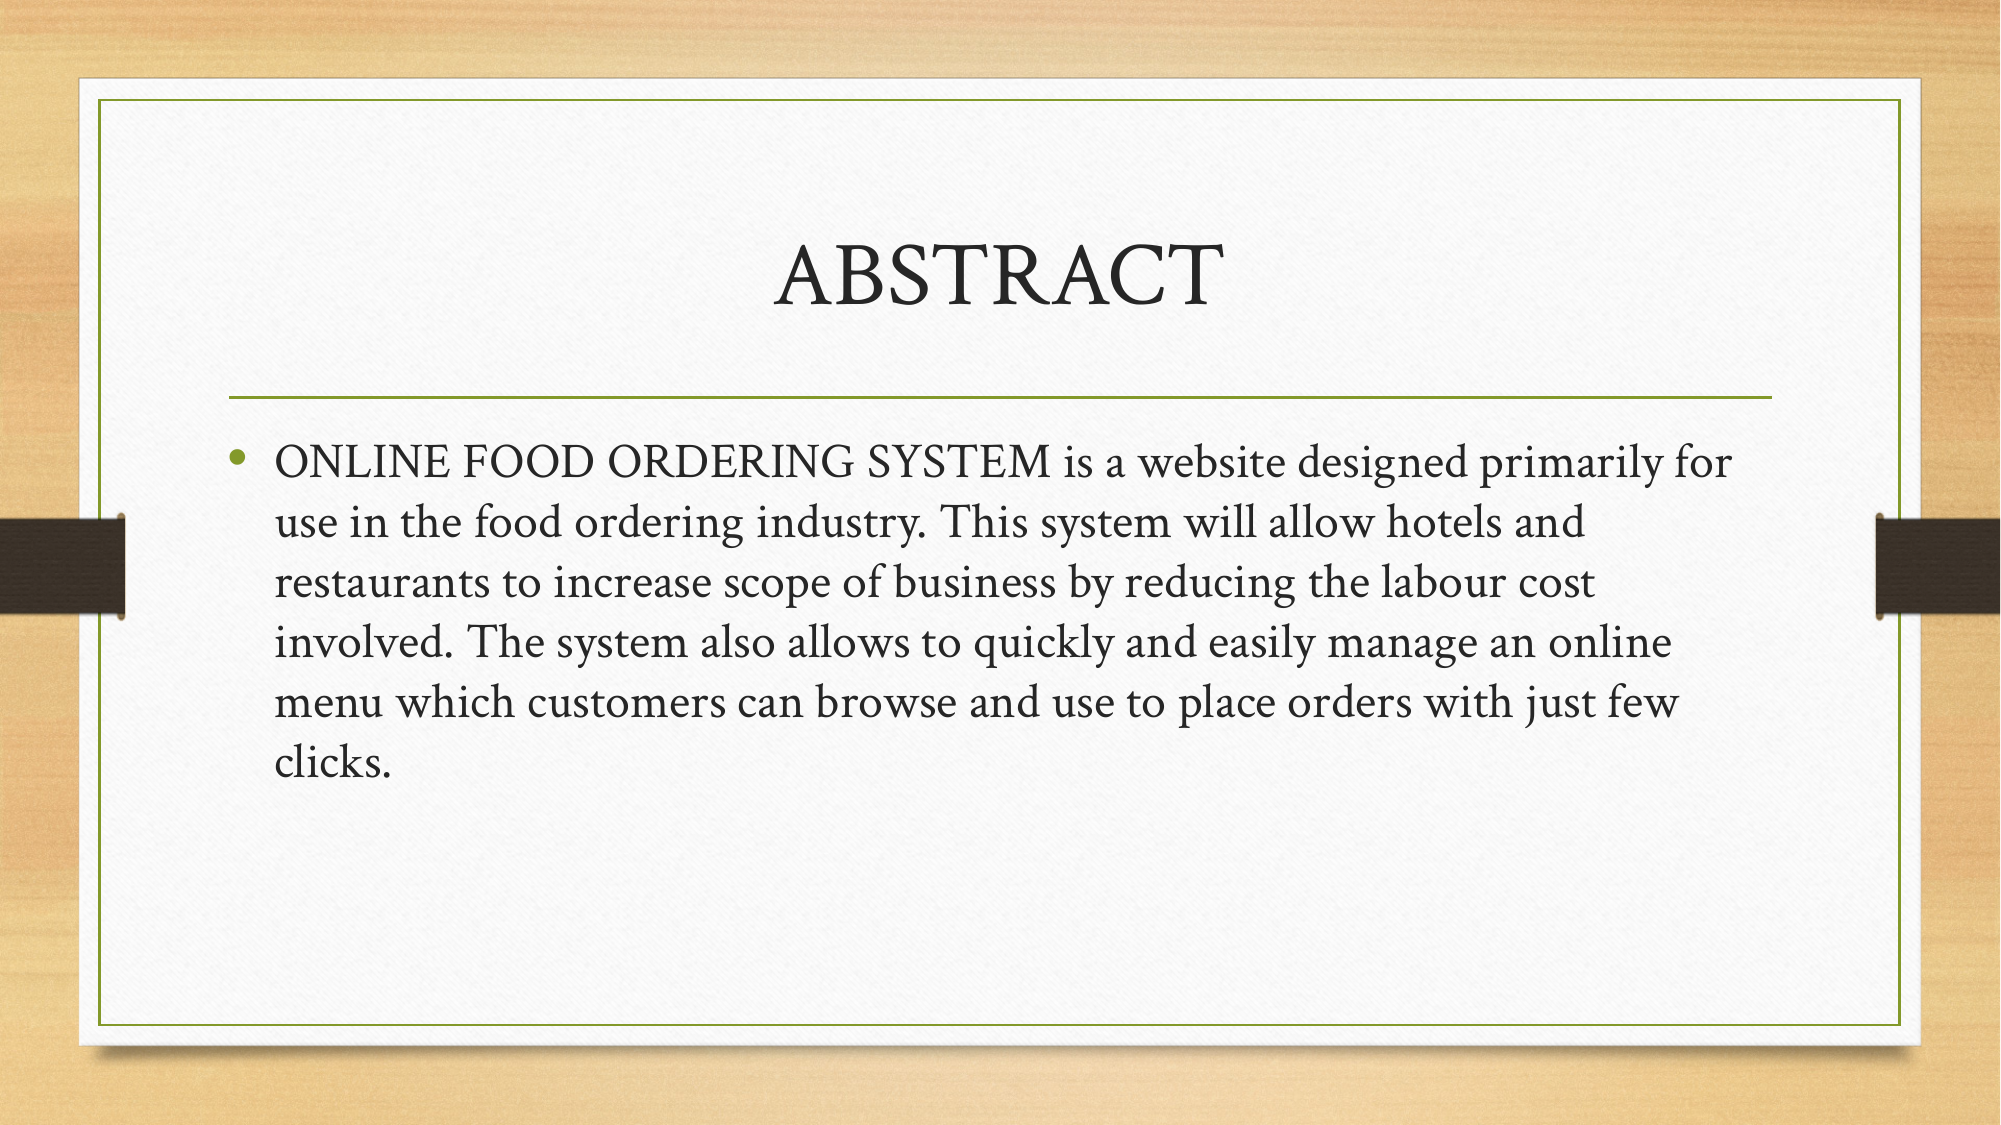

# ABSTRACT
ONLINE FOOD ORDERING SYSTEM is a website designed primarily for use in the food ordering industry. This system will allow hotels and restaurants to increase scope of business by reducing the labour cost involved. The system also allows to quickly and easily manage an online menu which customers can browse and use to place orders with just few clicks.